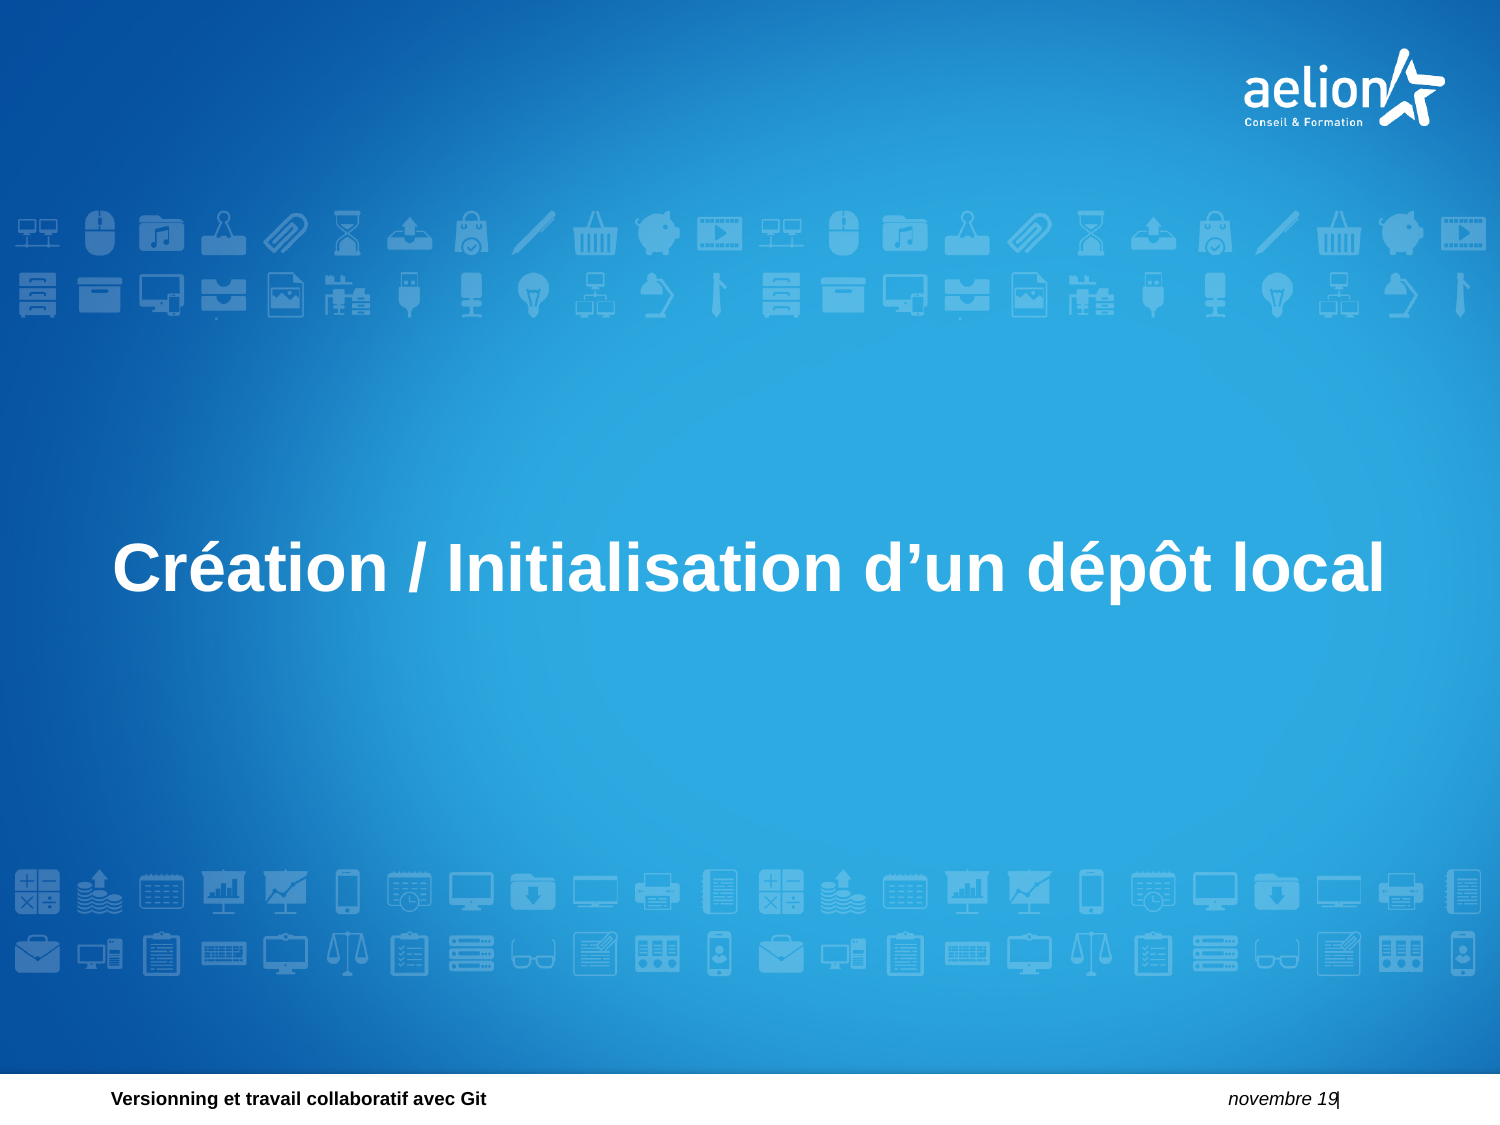

Création / Initialisation d’un dépôt local

Versionning et travail collaboratif avec Git
novembre 19